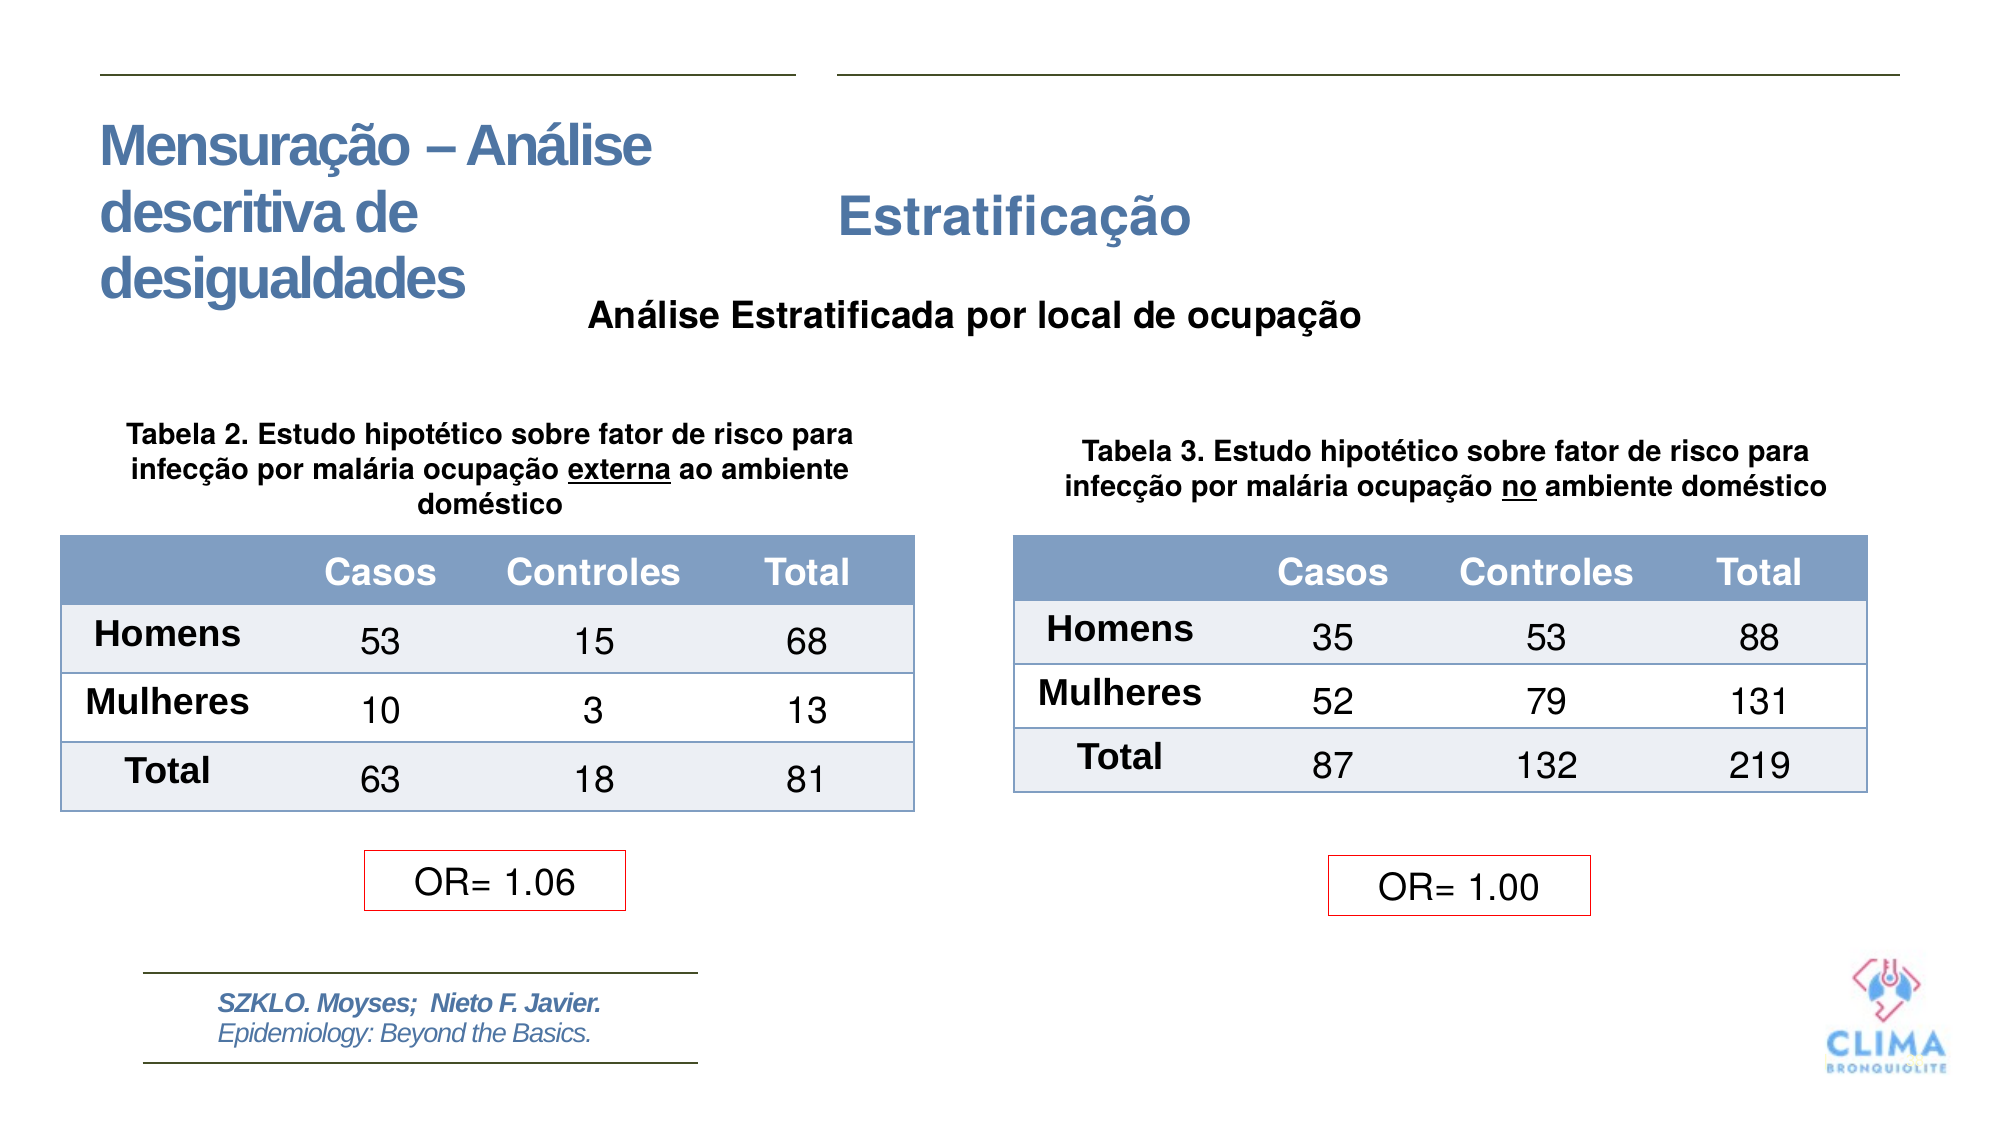

# Mensuração – Análise descritiva de desigualdades

Estratificação

Análise Estratificada por local de ocupação

Tabela 2. Estudo hipotético sobre fator de risco para infecção por malária ocupação externa ao ambiente doméstico

Tabela 3. Estudo hipotético sobre fator de risco para infecção por malária ocupação no ambiente doméstico
|  | Casos | Controles | Total |
| --- | --- | --- | --- |
| Homens | 53 | 15 | 68 |
| Mulheres | 10 | 3 | 13 |
| Total | 63 | 18 | 81 |
|  | Casos | Controles | Total |
| --- | --- | --- | --- |
| Homens | 35 | 53 | 88 |
| Mulheres | 52 | 79 | 131 |
| Total | 87 | 132 | 219 |
OR= 1.06
OR= 1.00
| SZKLO. Moyses; Nieto F. Javier. Epidemiology: Beyond the Basics. |
| --- |